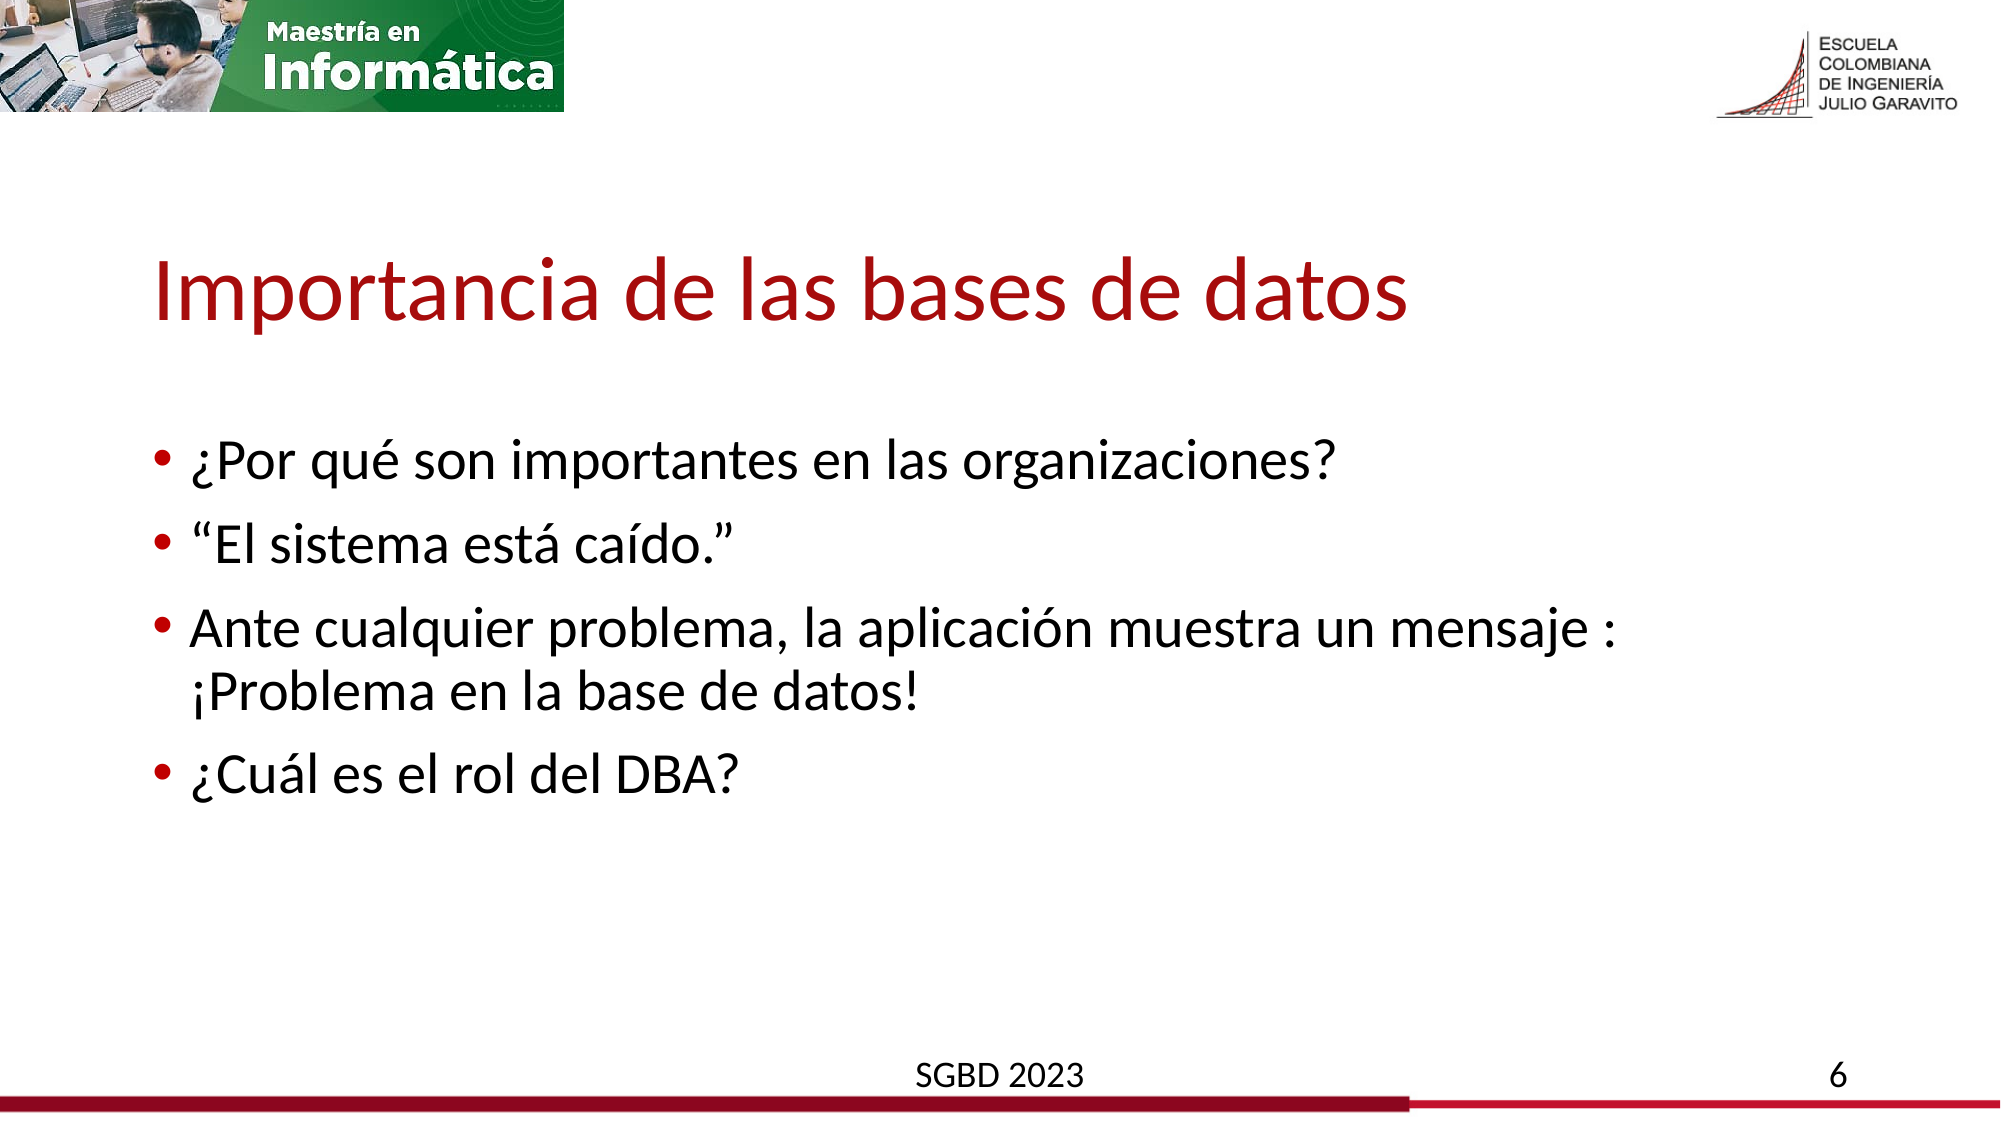

# Importancia de las bases de datos
¿Por qué son importantes en las organizaciones?
“El sistema está caído.”
Ante cualquier problema, la aplicación muestra un mensaje : ¡Problema en la base de datos!
¿Cuál es el rol del DBA?
SGBD 2023
6